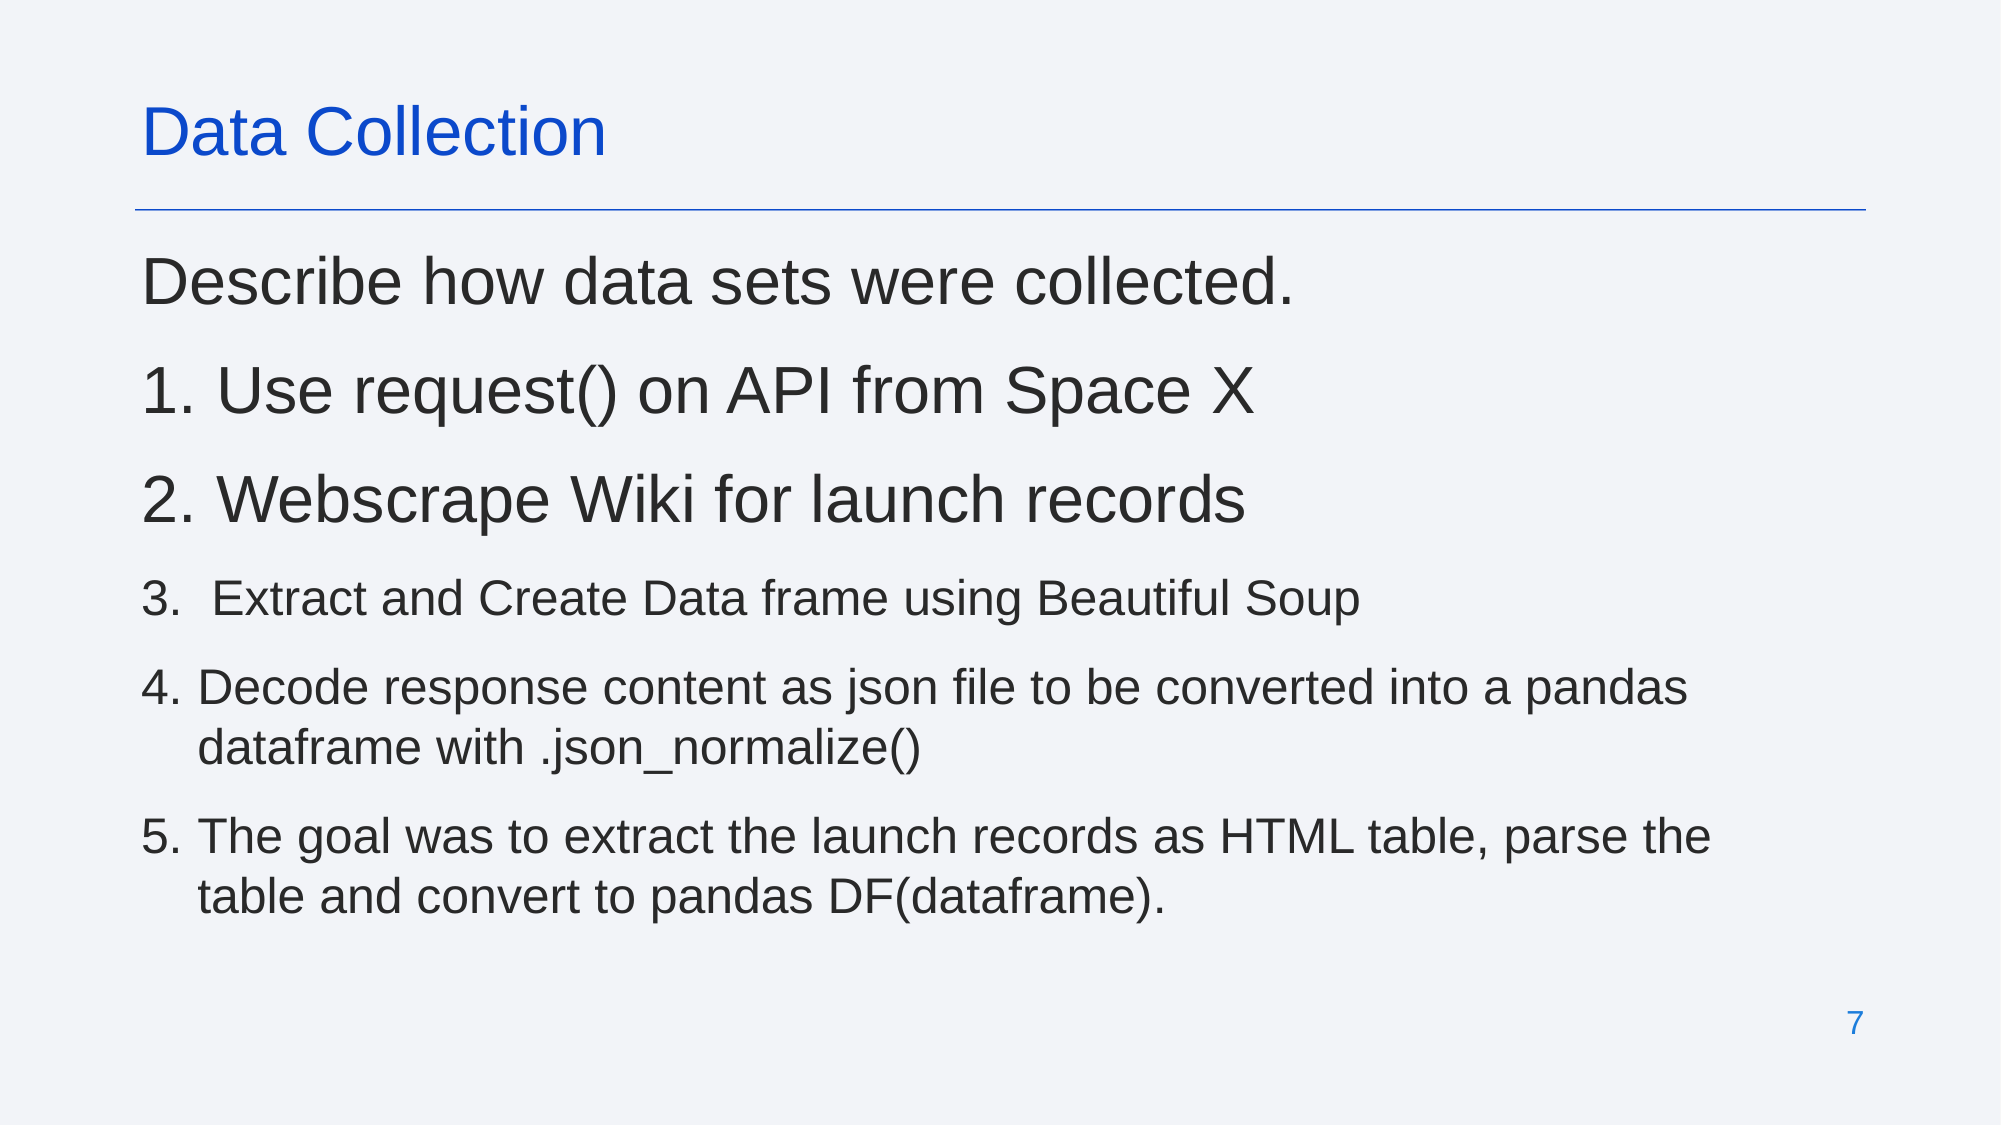

Data Collection
Describe how data sets were collected.
Use request() on API from Space X
Webscrape Wiki for launch records
 Extract and Create Data frame using Beautiful Soup
Decode response content as json file to be converted into a pandas dataframe with .json_normalize()
The goal was to extract the launch records as HTML table, parse the table and convert to pandas DF(dataframe).
7